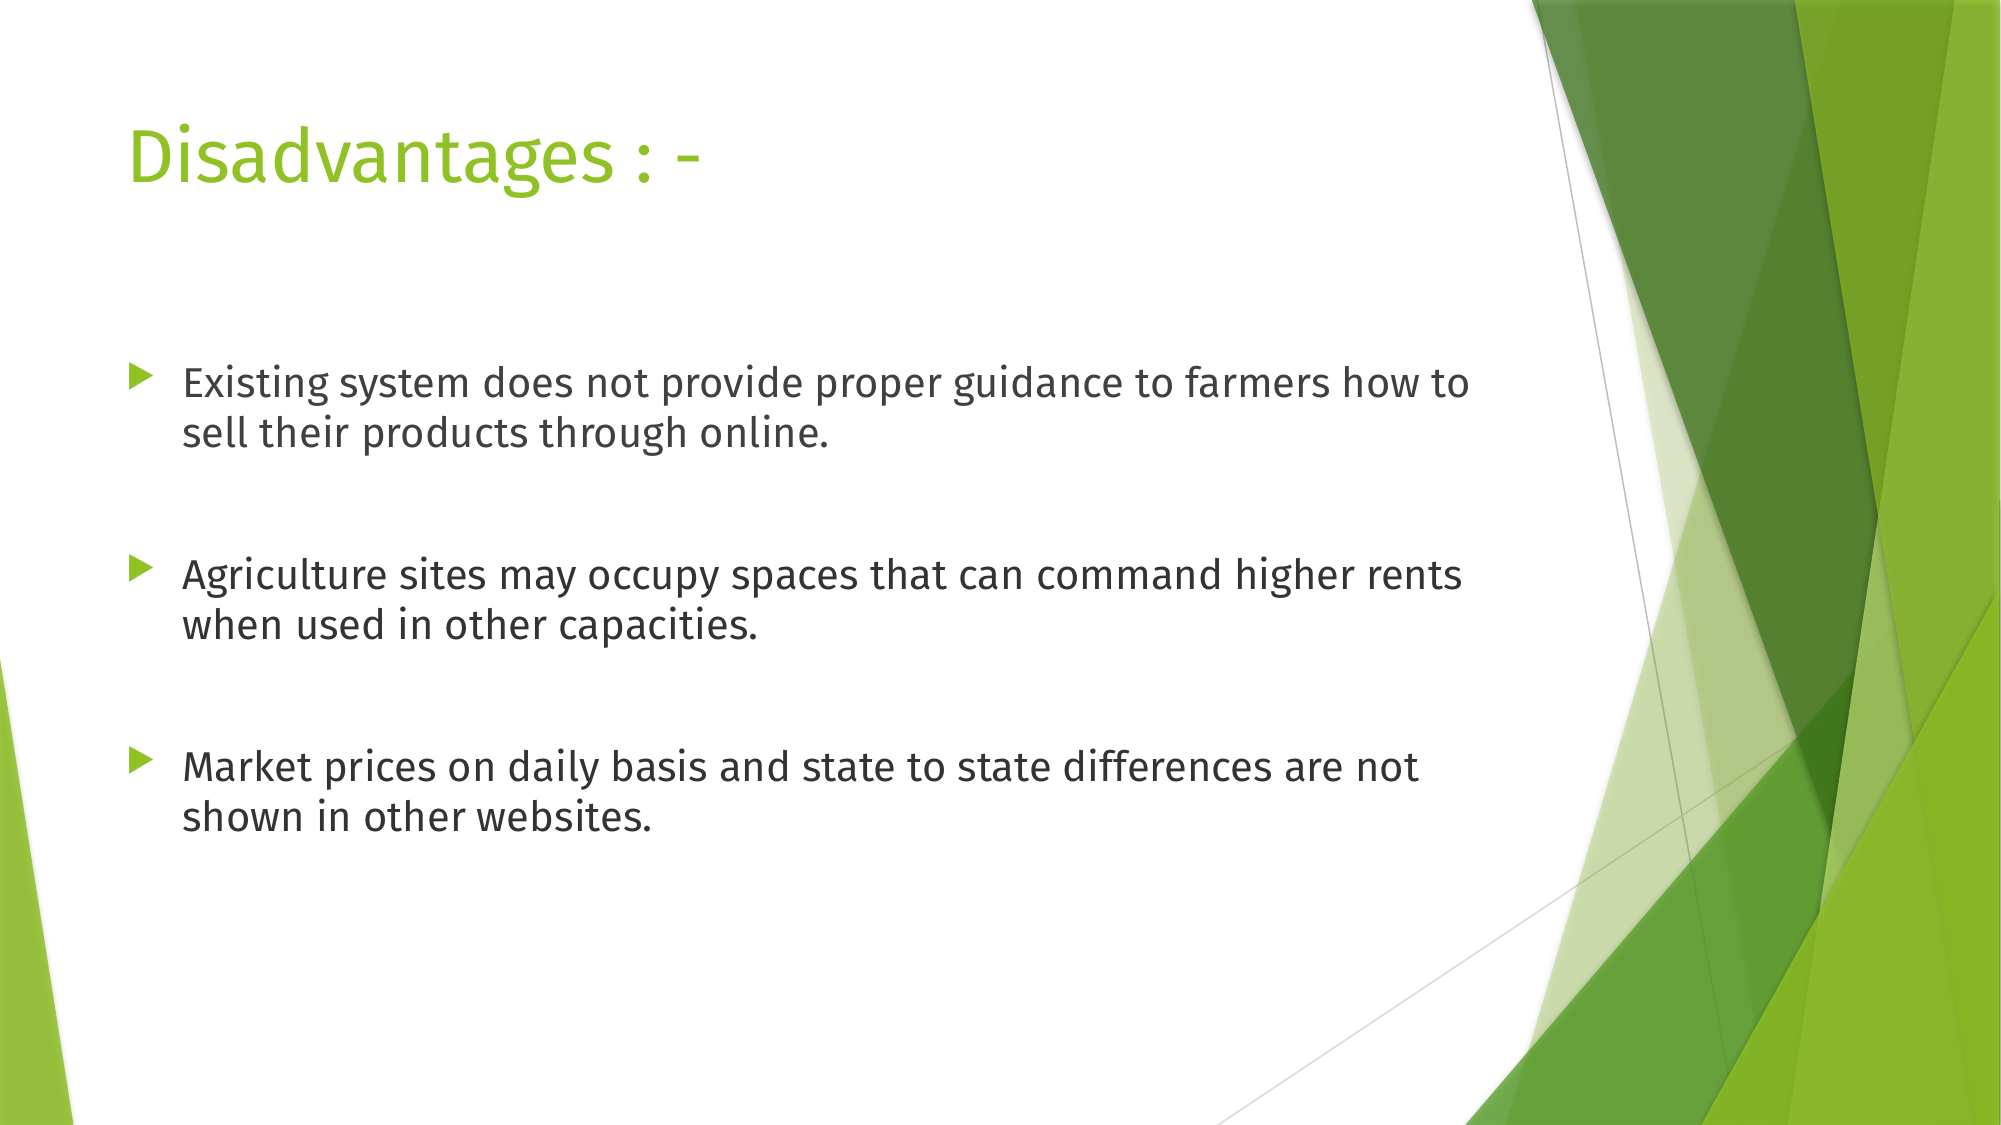

# Disadvantages : -
Existing system does not provide proper guidance to farmers how to sell their products through online.

Agriculture sites may occupy spaces that can command higher rents when used in other capacities.

Market prices on daily basis and state to state differences are not shown in other websites.